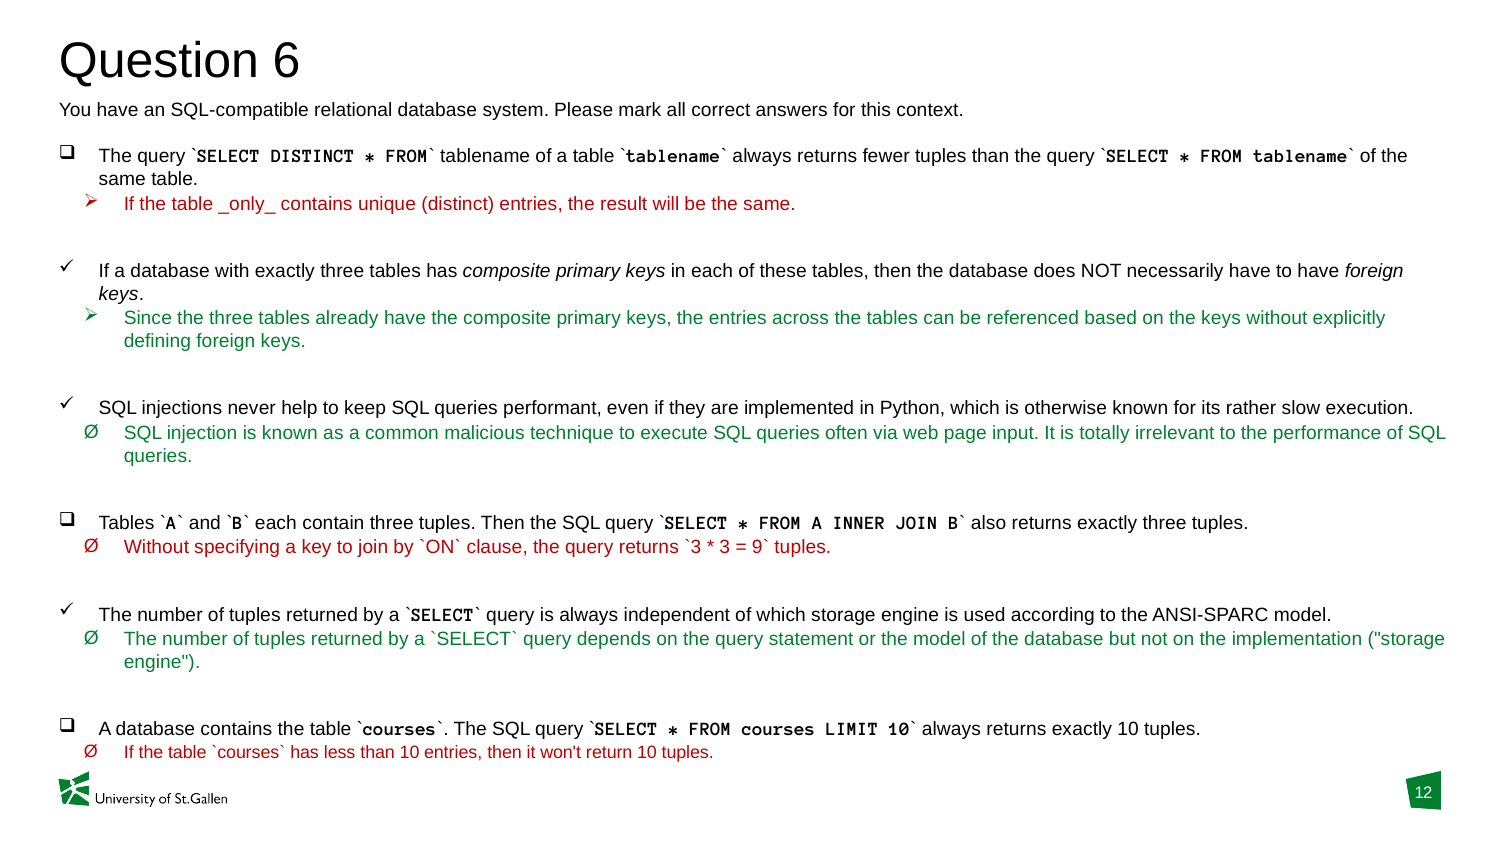

# Question 6
You have an SQL-compatible relational database system. Please mark all correct answers for this context.

The query `SELECT DISTINCT * FROM` tablename of a table `tablename` always returns fewer tuples than the query `SELECT * FROM tablename` of the same table.
If the table _only_ contains unique (distinct) entries, the result will be the same.

If a database with exactly three tables has composite primary keys in each of these tables, then the database does NOT necessarily have to have foreign keys.
Since the three tables already have the composite primary keys, the entries across the tables can be referenced based on the keys without explicitly defining foreign keys.

SQL injections never help to keep SQL queries performant, even if they are implemented in Python, which is otherwise known for its rather slow execution.
SQL injection is known as a common malicious technique to execute SQL queries often via web page input. It is totally irrelevant to the performance of SQL queries.

Tables `A` and `B` each contain three tuples. Then the SQL query `SELECT * FROM A INNER JOIN B` also returns exactly three tuples.
Without specifying a key to join by `ON` clause, the query returns `3 * 3 = 9` tuples.

The number of tuples returned by a `SELECT` query is always independent of which storage engine is used according to the ANSI-SPARC model.
The number of tuples returned by a `SELECT` query depends on the query statement or the model of the database but not on the implementation ("storage engine").

A database contains the table `courses`. The SQL query `SELECT * FROM courses LIMIT 10` always returns exactly 10 tuples.
If the table `courses` has less than 10 entries, then it won't return 10 tuples.
12